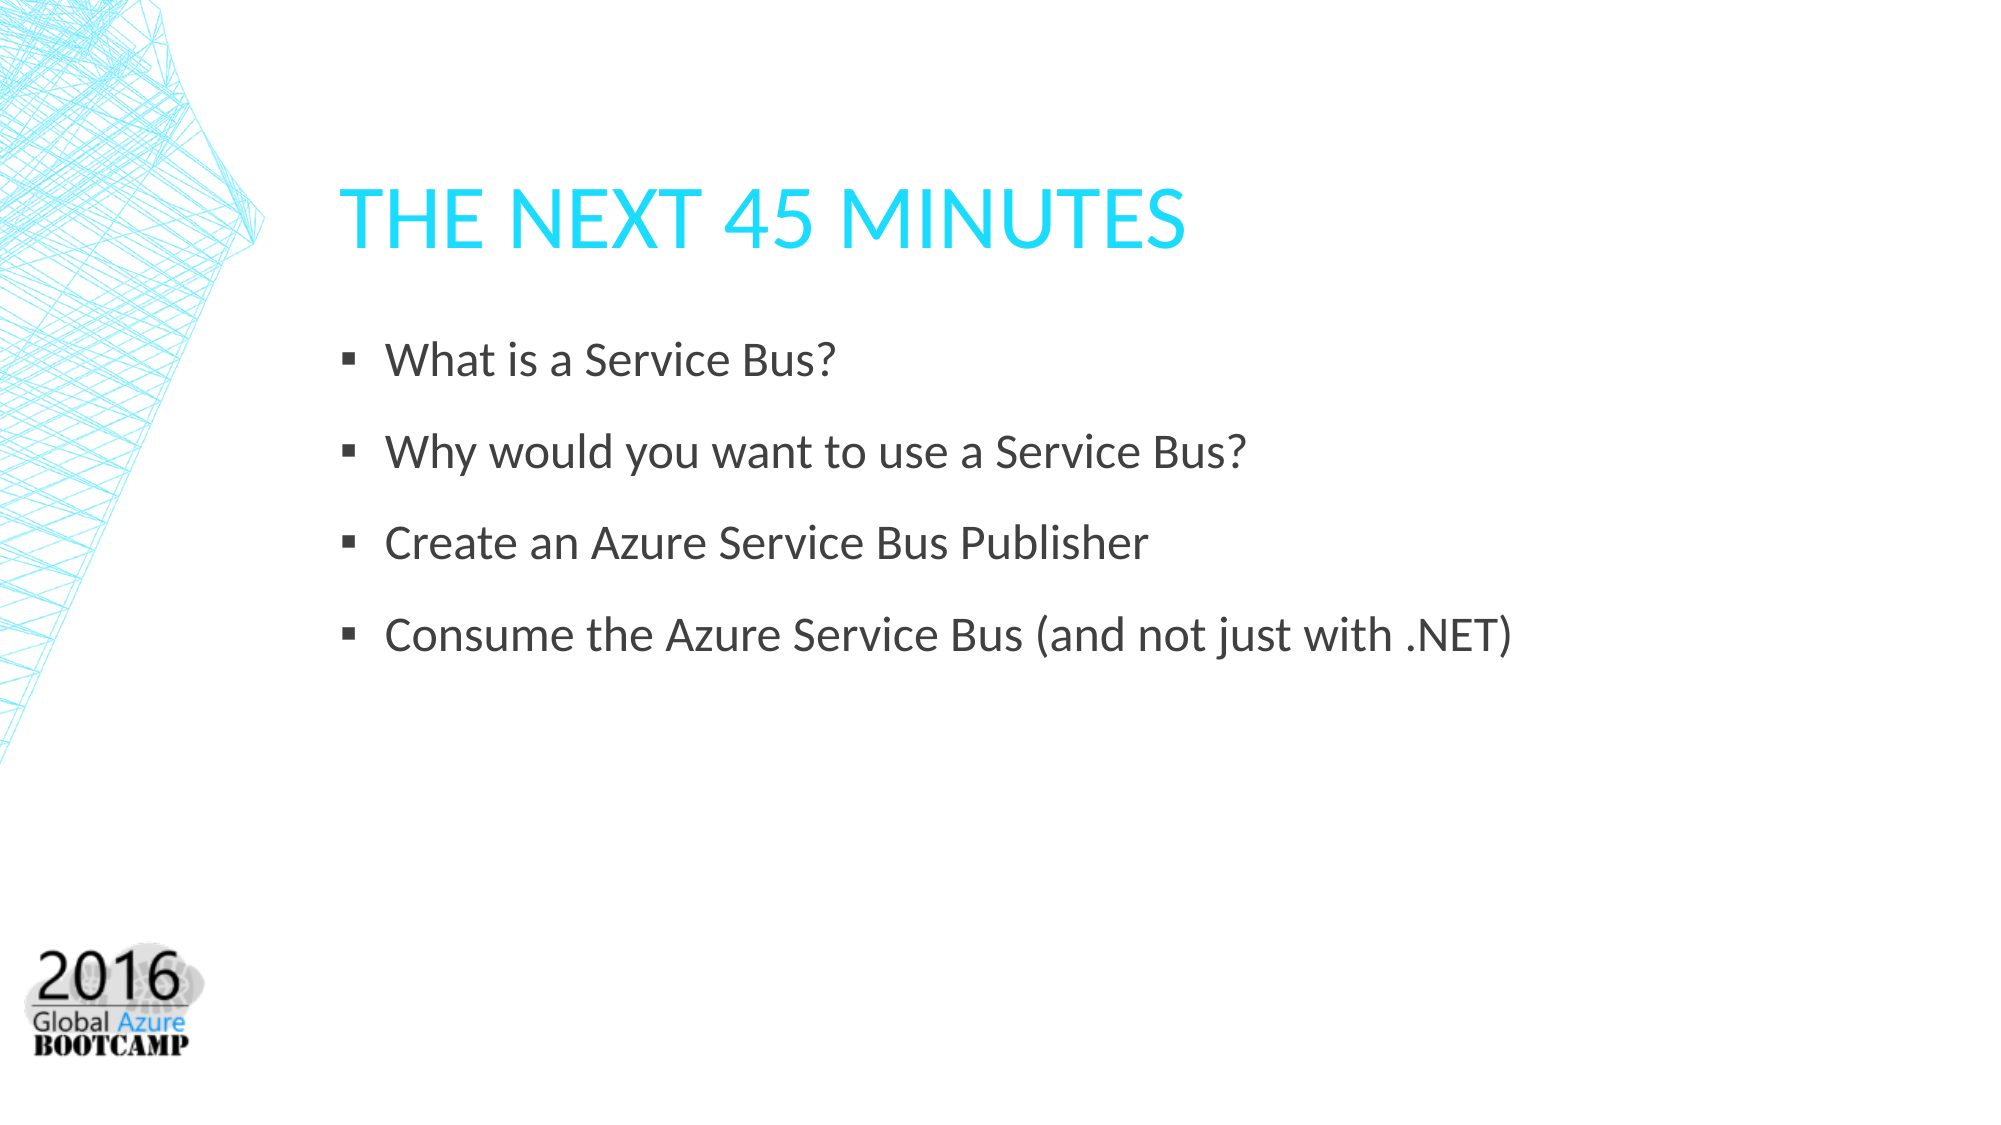

# The next 45 minutes
What is a Service Bus?
Why would you want to use a Service Bus?
Create an Azure Service Bus Publisher
Consume the Azure Service Bus (and not just with .NET)